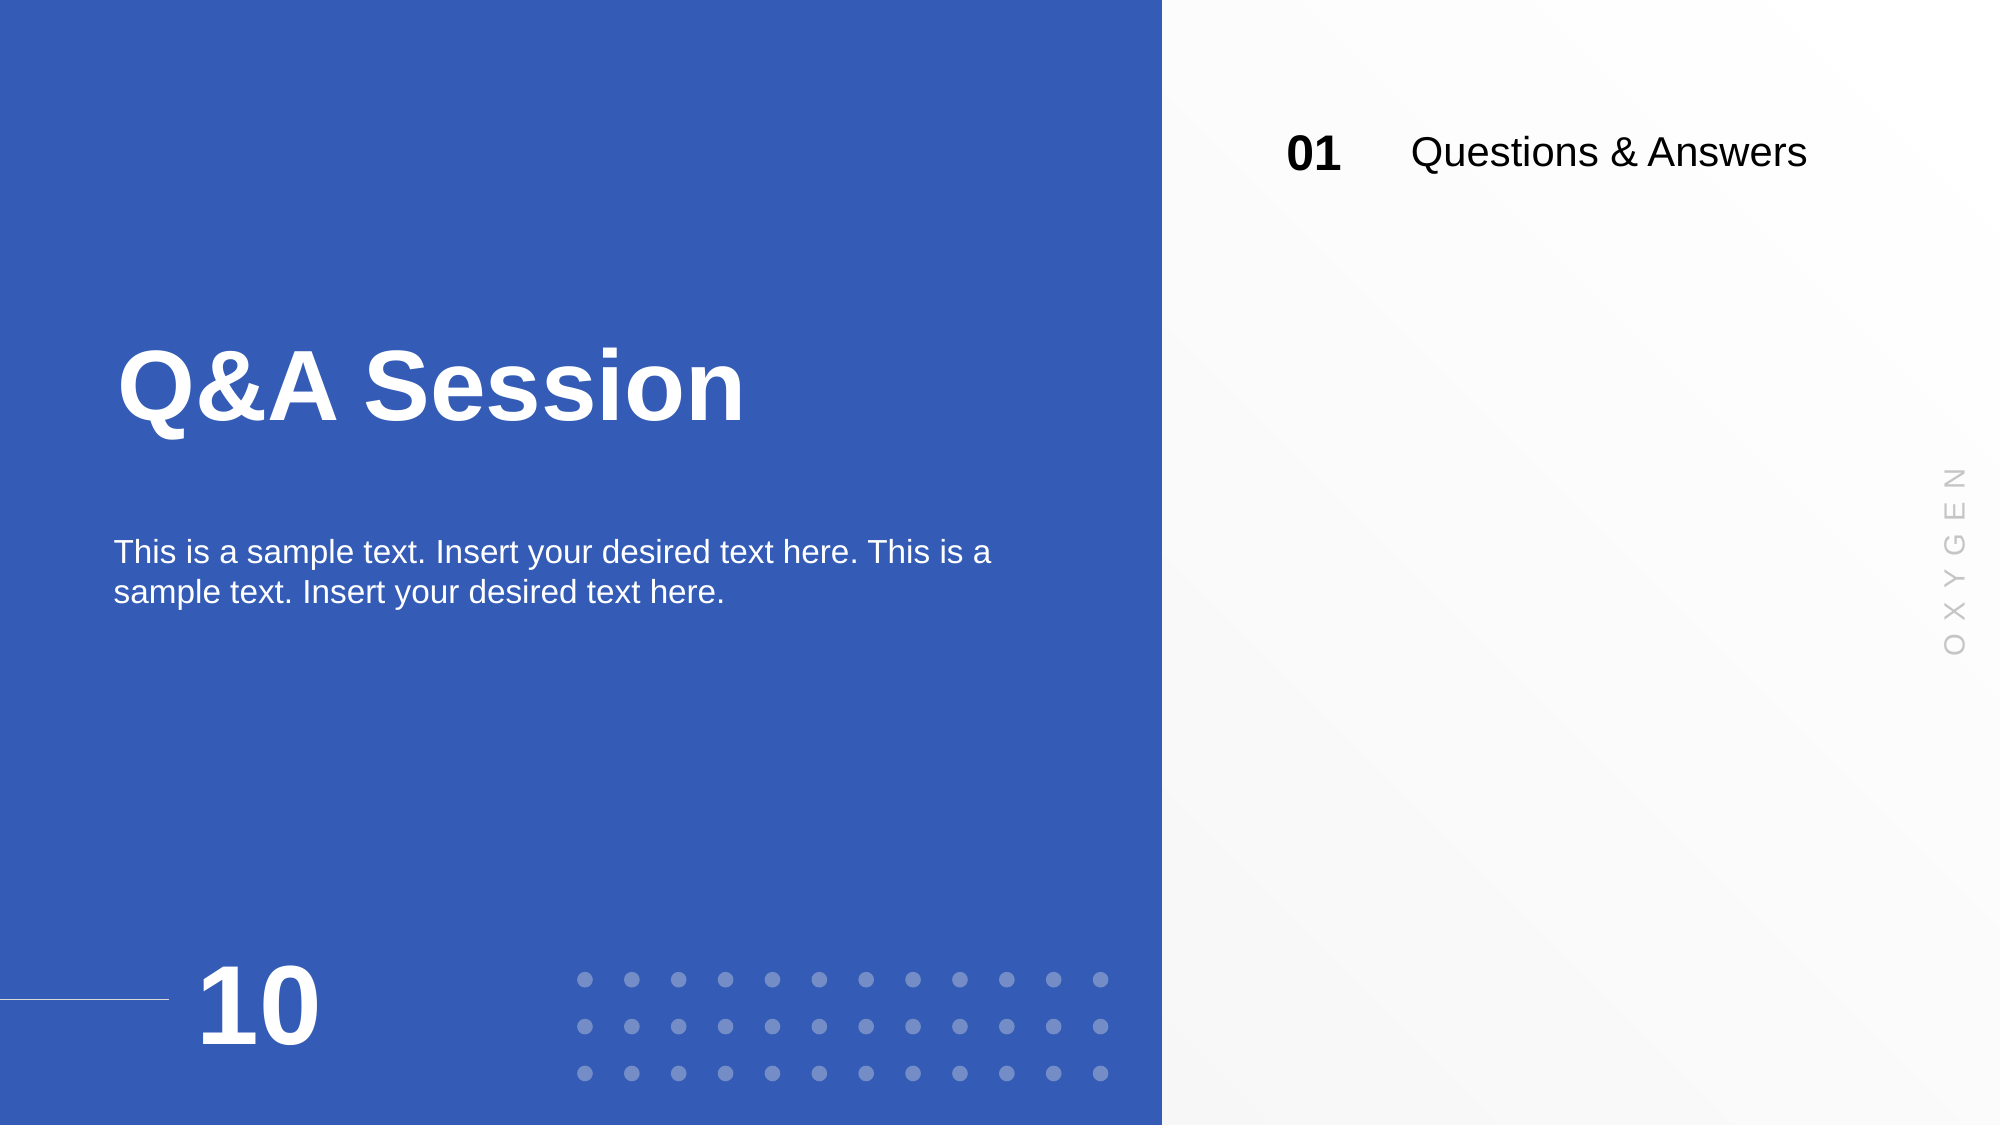

Q&A Session
01
Questions & Answers
This is a sample text. Insert your desired text here. This is a sample text. Insert your desired text here.
OXYGEN
10